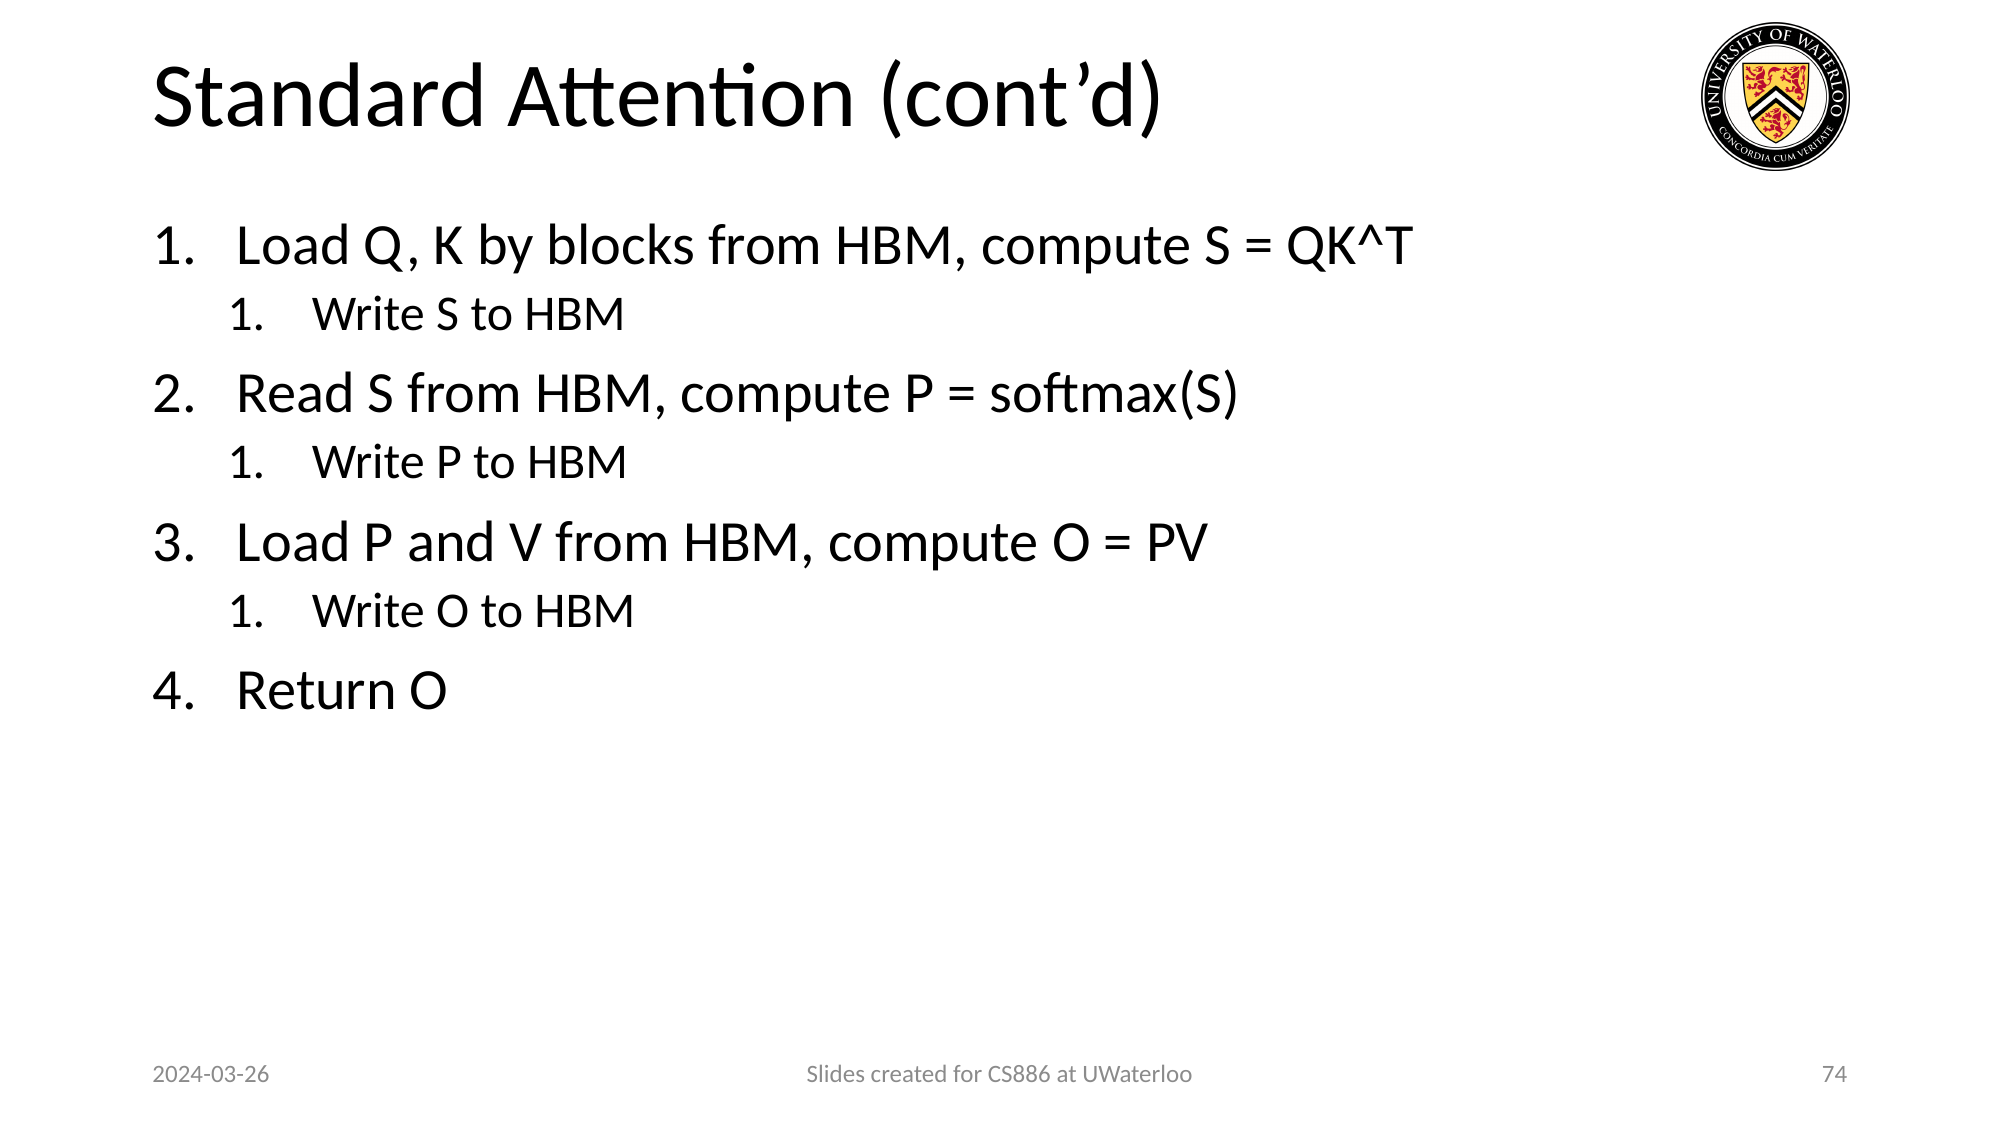

# Standard Attention (cont’d)
Load Q, K by blocks from HBM, compute S = QK^T
Write S to HBM
Read S from HBM, compute P = softmax(S)
Write P to HBM
Load P and V from HBM, compute O = PV
Write O to HBM
Return O

2024-03-26
Slides created for CS886 at UWaterloo
74